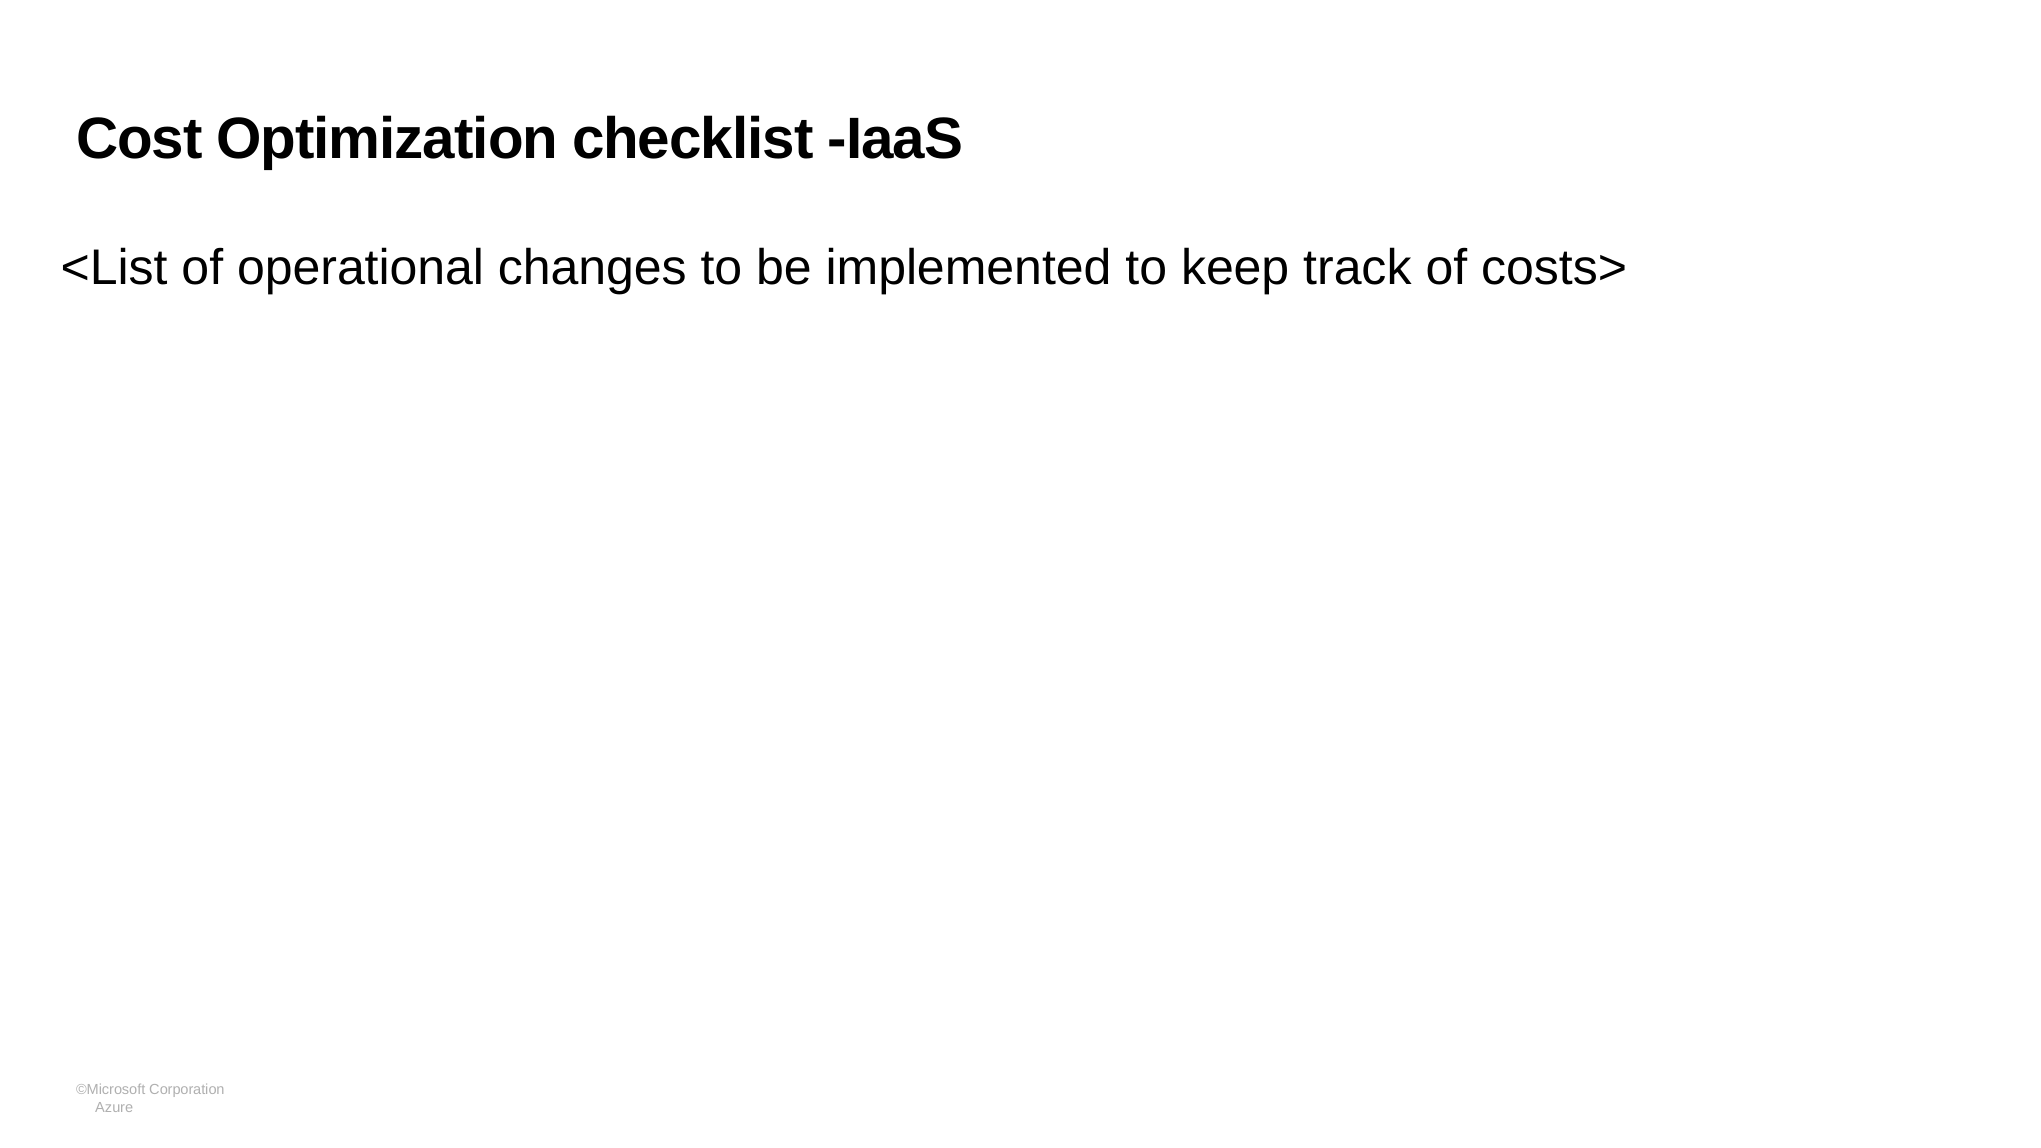

# Cost Optimization checklist -IaaS
<List of operational changes to be implemented to keep track of costs>